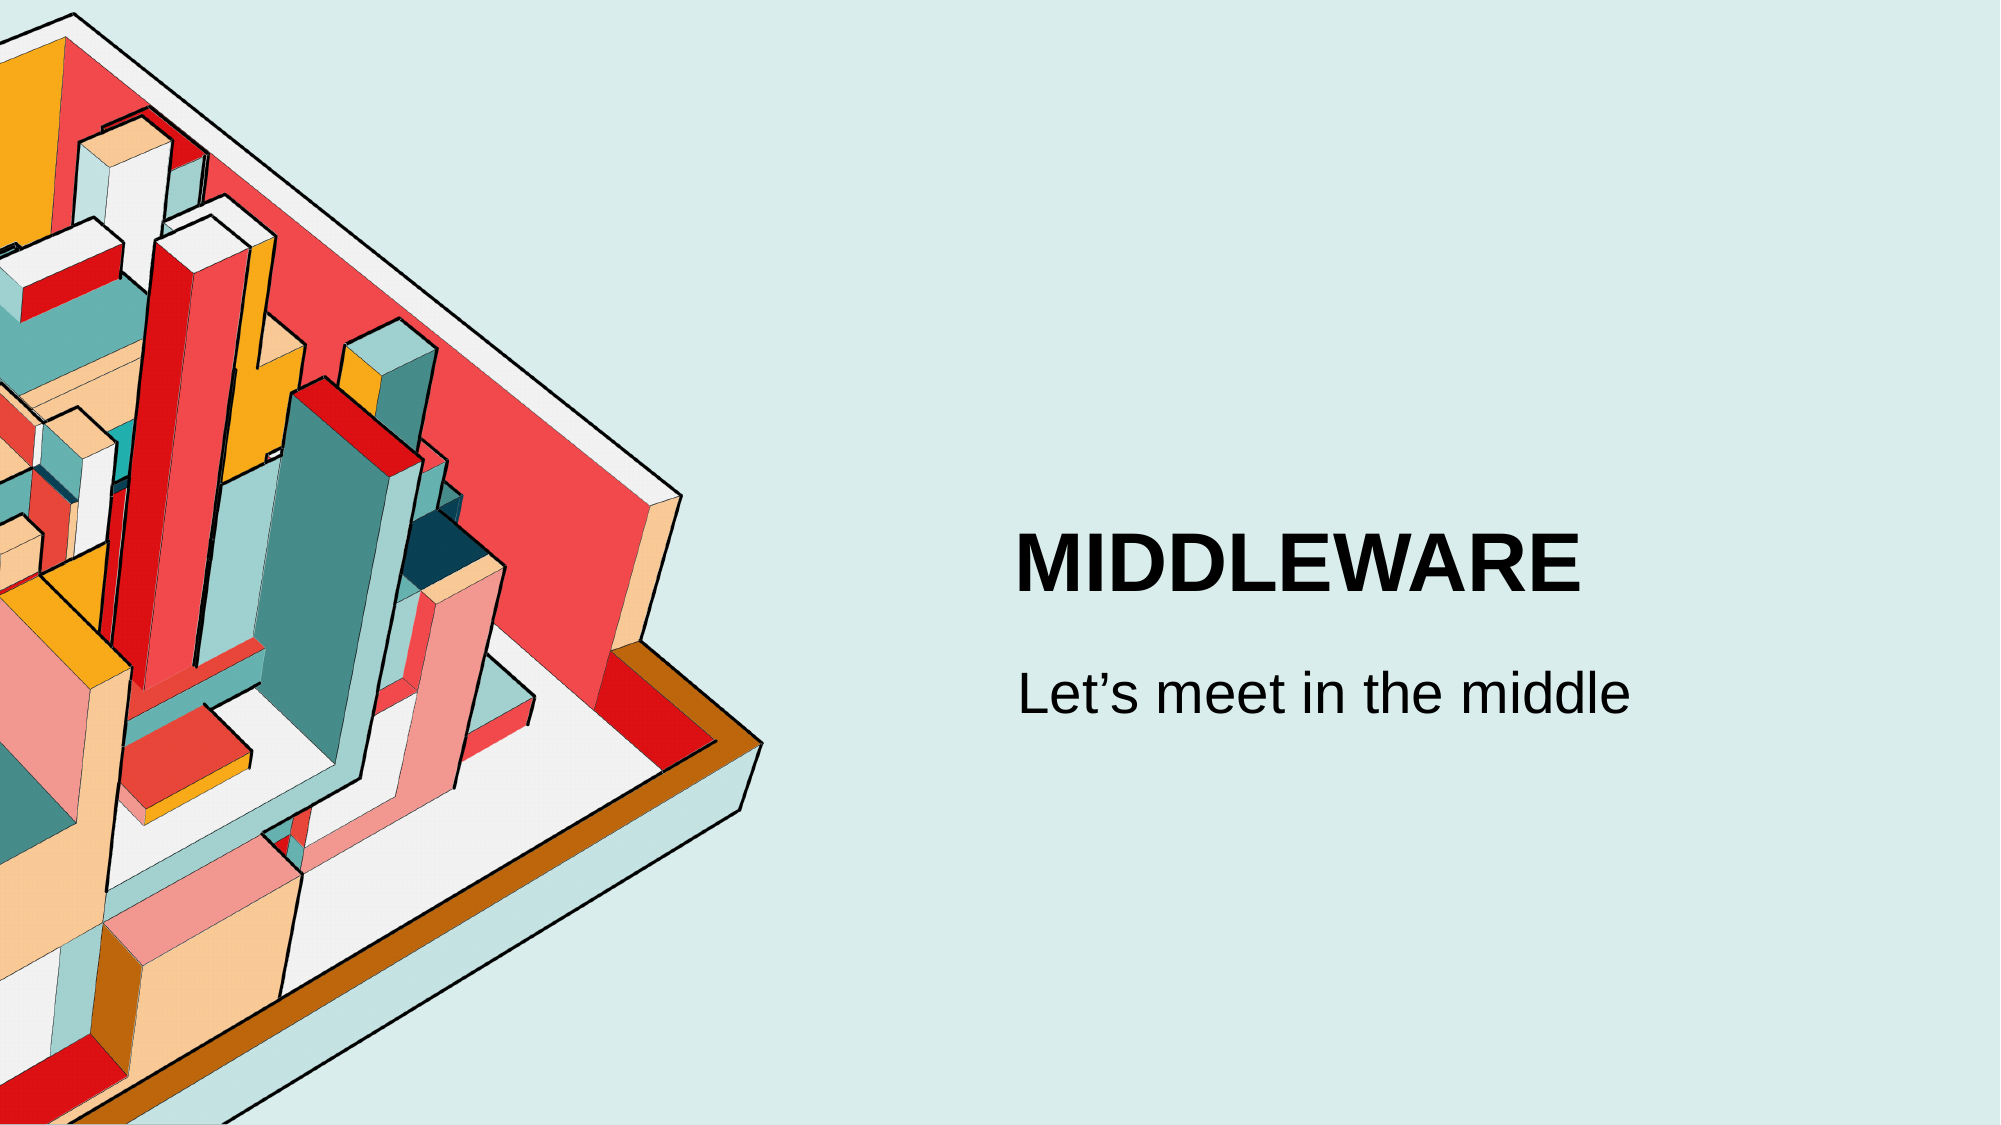

# Middleware
Let’s meet in the middle